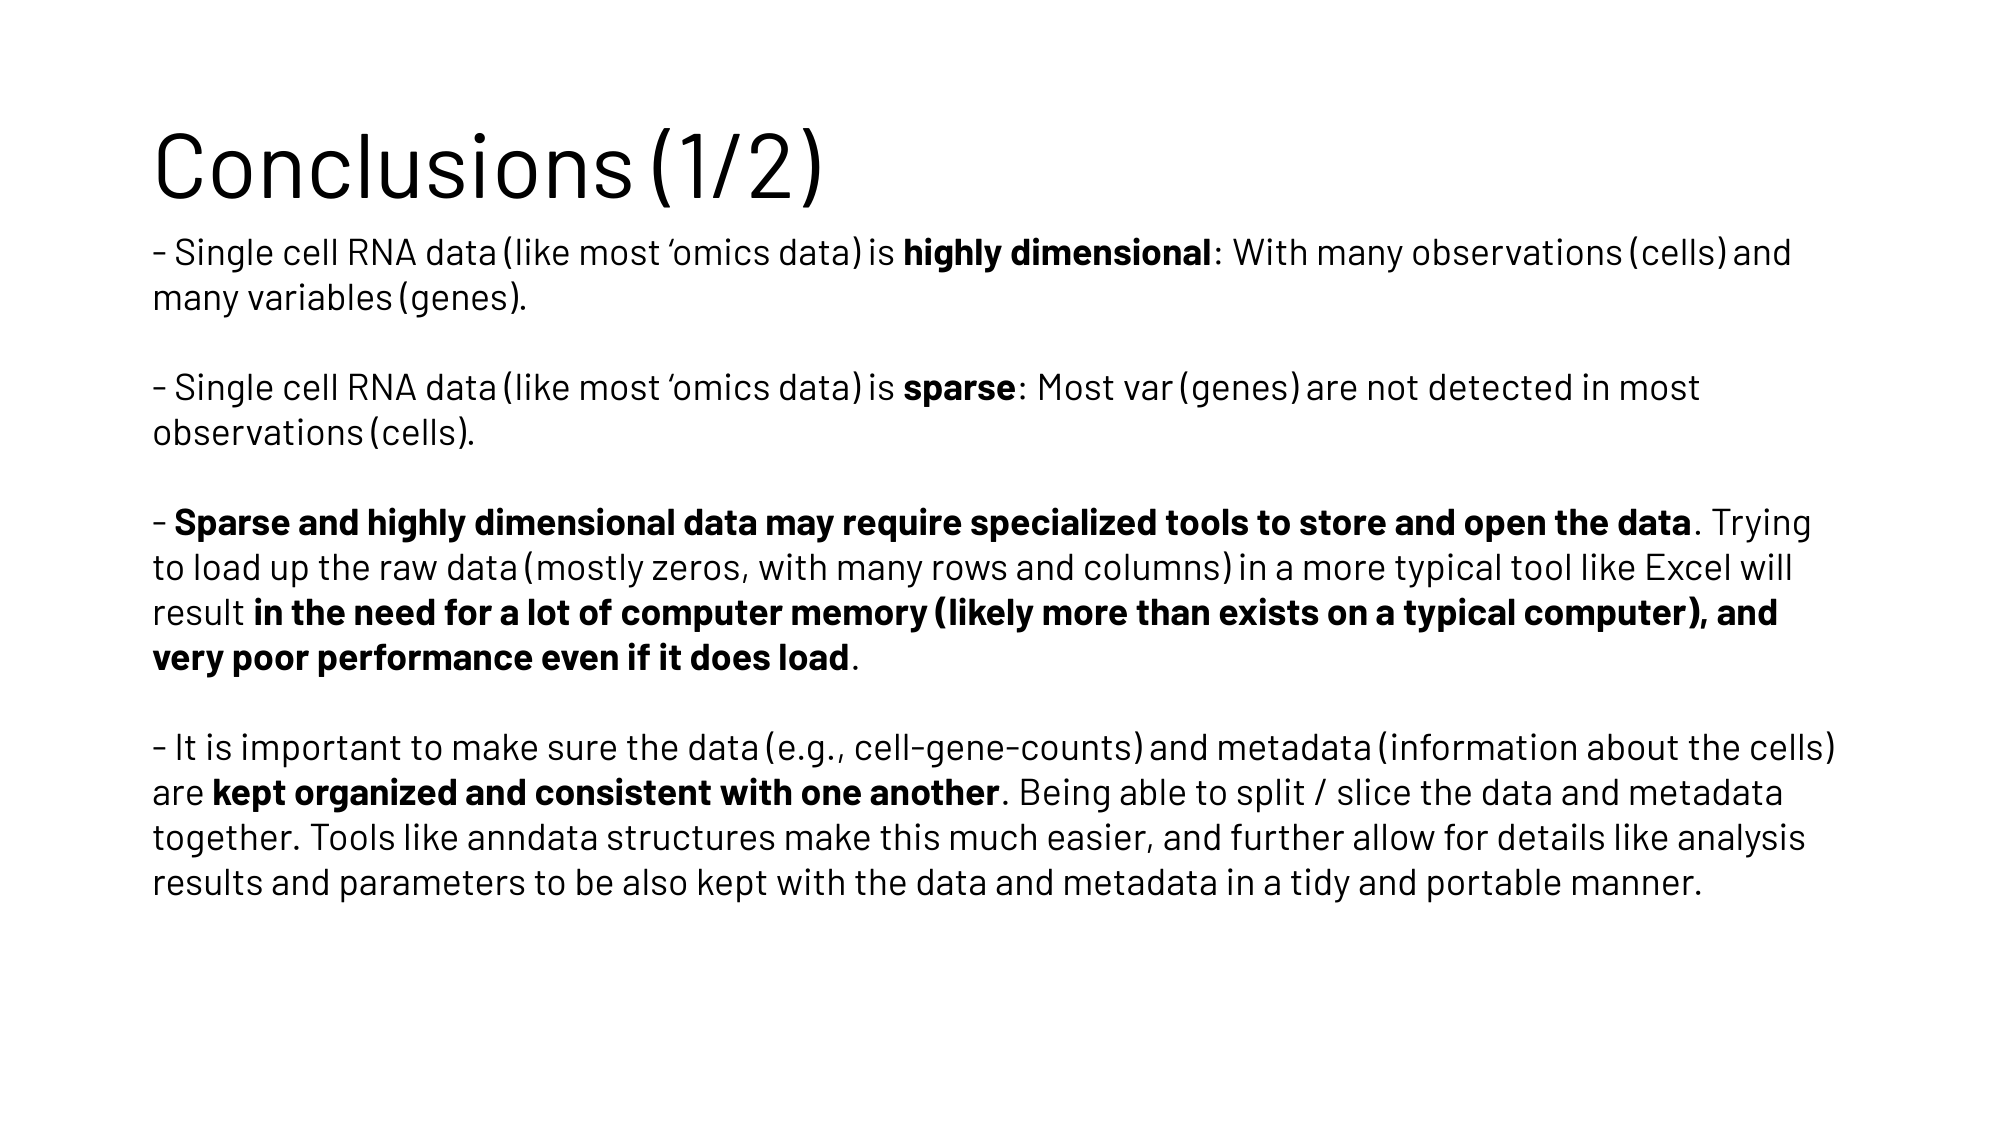

# Conclusions (1/2)
- Single cell RNA data (like most ‘omics data) is highly dimensional: With many observations (cells) and many variables (genes).

- Single cell RNA data (like most ‘omics data) is sparse: Most var (genes) are not detected in most observations (cells).

- Sparse and highly dimensional data may require specialized tools to store and open the data. Trying to load up the raw data (mostly zeros, with many rows and columns) in a more typical tool like Excel will result in the need for a lot of computer memory (likely more than exists on a typical computer), and very poor performance even if it does load.

- It is important to make sure the data (e.g., cell-gene-counts) and metadata (information about the cells) are kept organized and consistent with one another. Being able to split / slice the data and metadata together. Tools like anndata structures make this much easier, and further allow for details like analysis results and parameters to be also kept with the data and metadata in a tidy and portable manner.